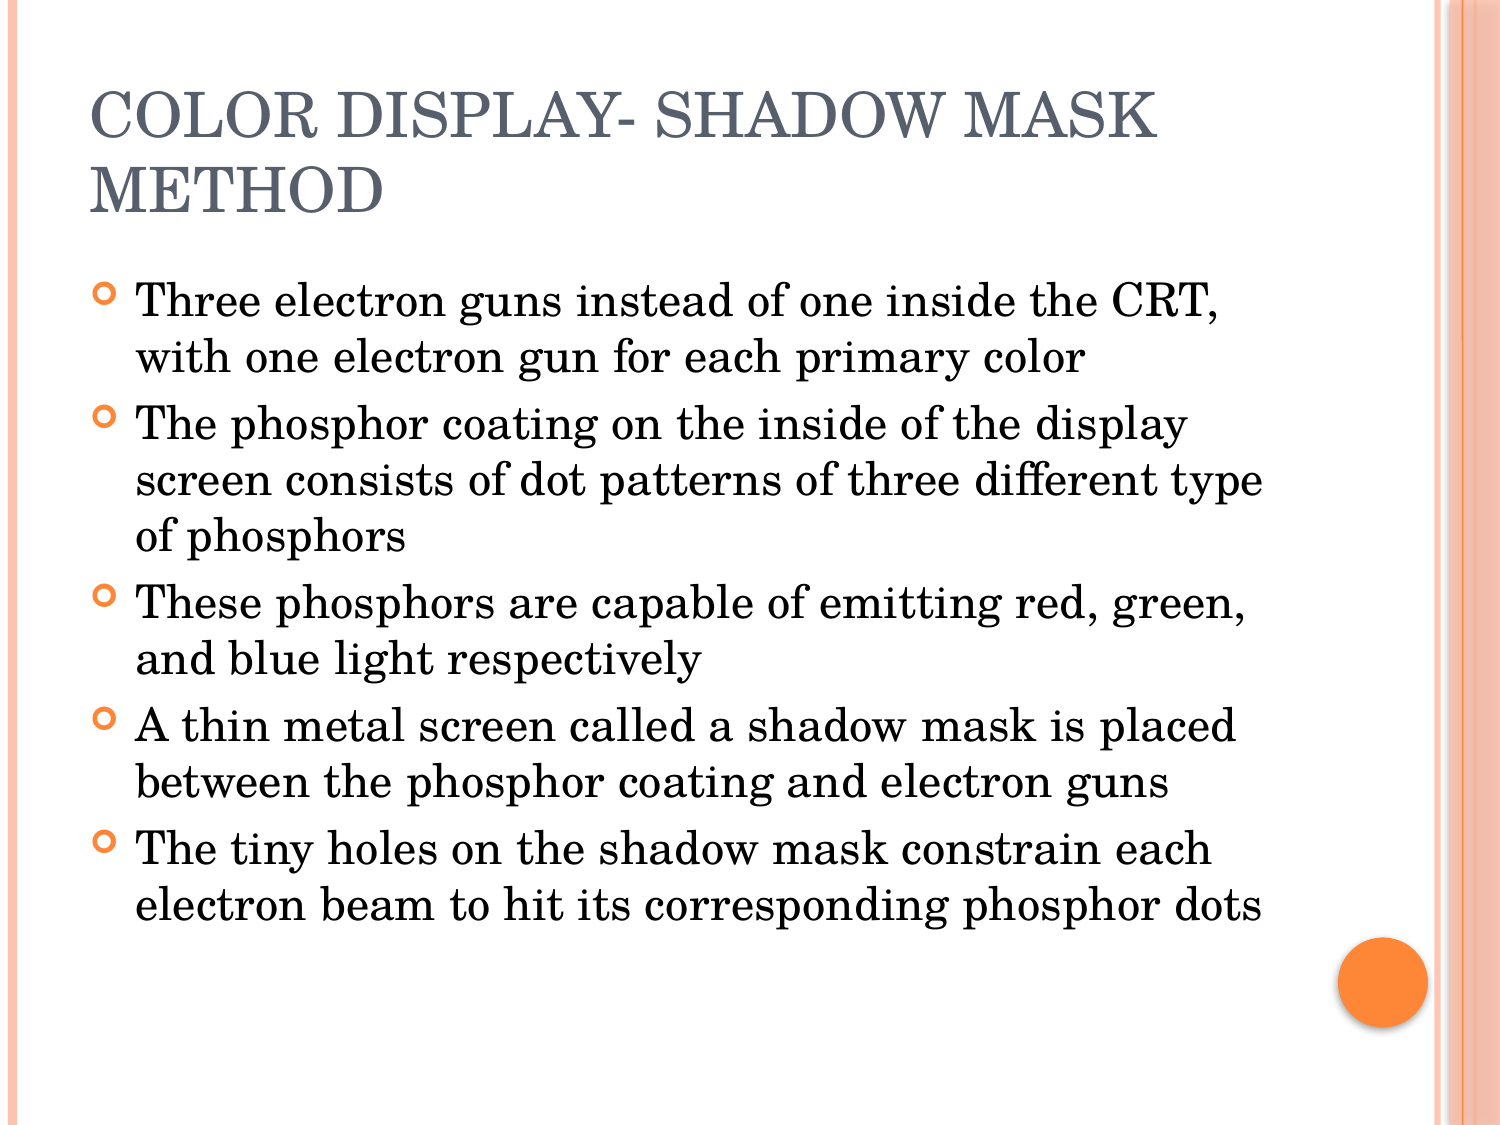

# Color Display- Shadow Mask Method
Three electron guns instead of one inside the CRT, with one electron gun for each primary color
The phosphor coating on the inside of the display screen consists of dot patterns of three different type of phosphors
These phosphors are capable of emitting red, green, and blue light respectively
A thin metal screen called a shadow mask is placed between the phosphor coating and electron guns
The tiny holes on the shadow mask constrain each electron beam to hit its corresponding phosphor dots